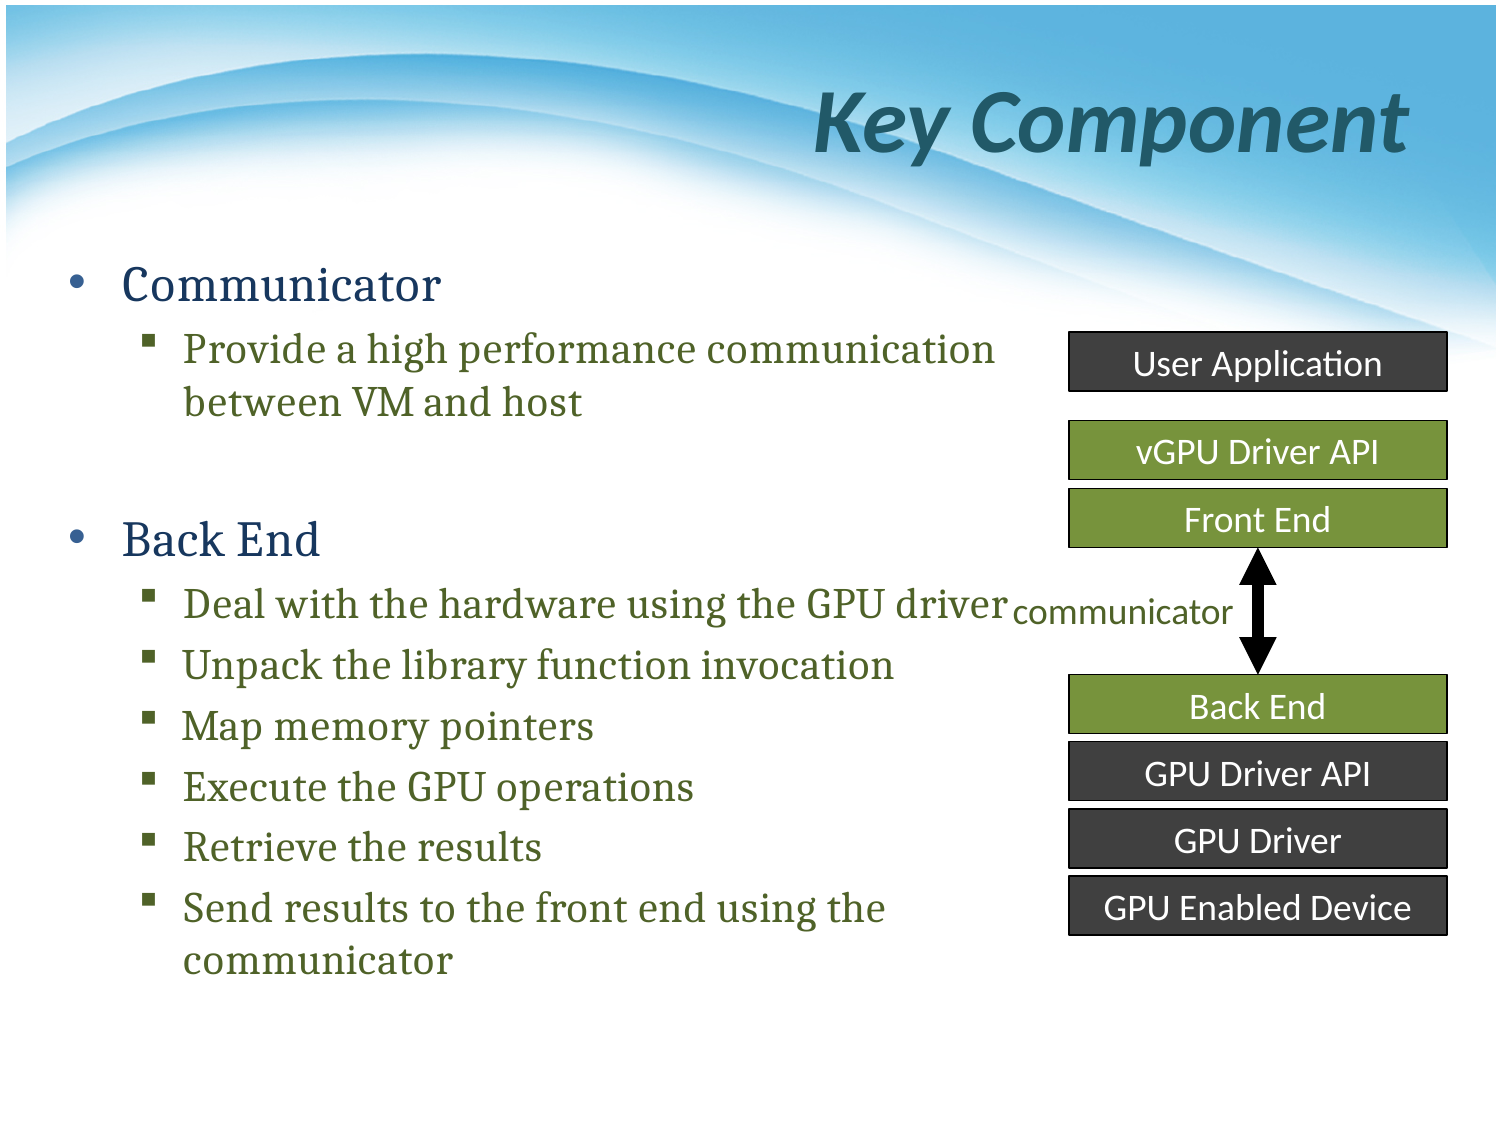

# Key Component
Communicator
Provide a high performance communication between VM and host

Back End
Deal with the hardware using the GPU driver
Unpack the library function invocation
Map memory pointers
Execute the GPU operations
Retrieve the results
Send results to the front end using the communicator
User Application
vGPU Driver API
Front End
communicator
Back End
GPU Driver API
GPU Driver
GPU Enabled Device